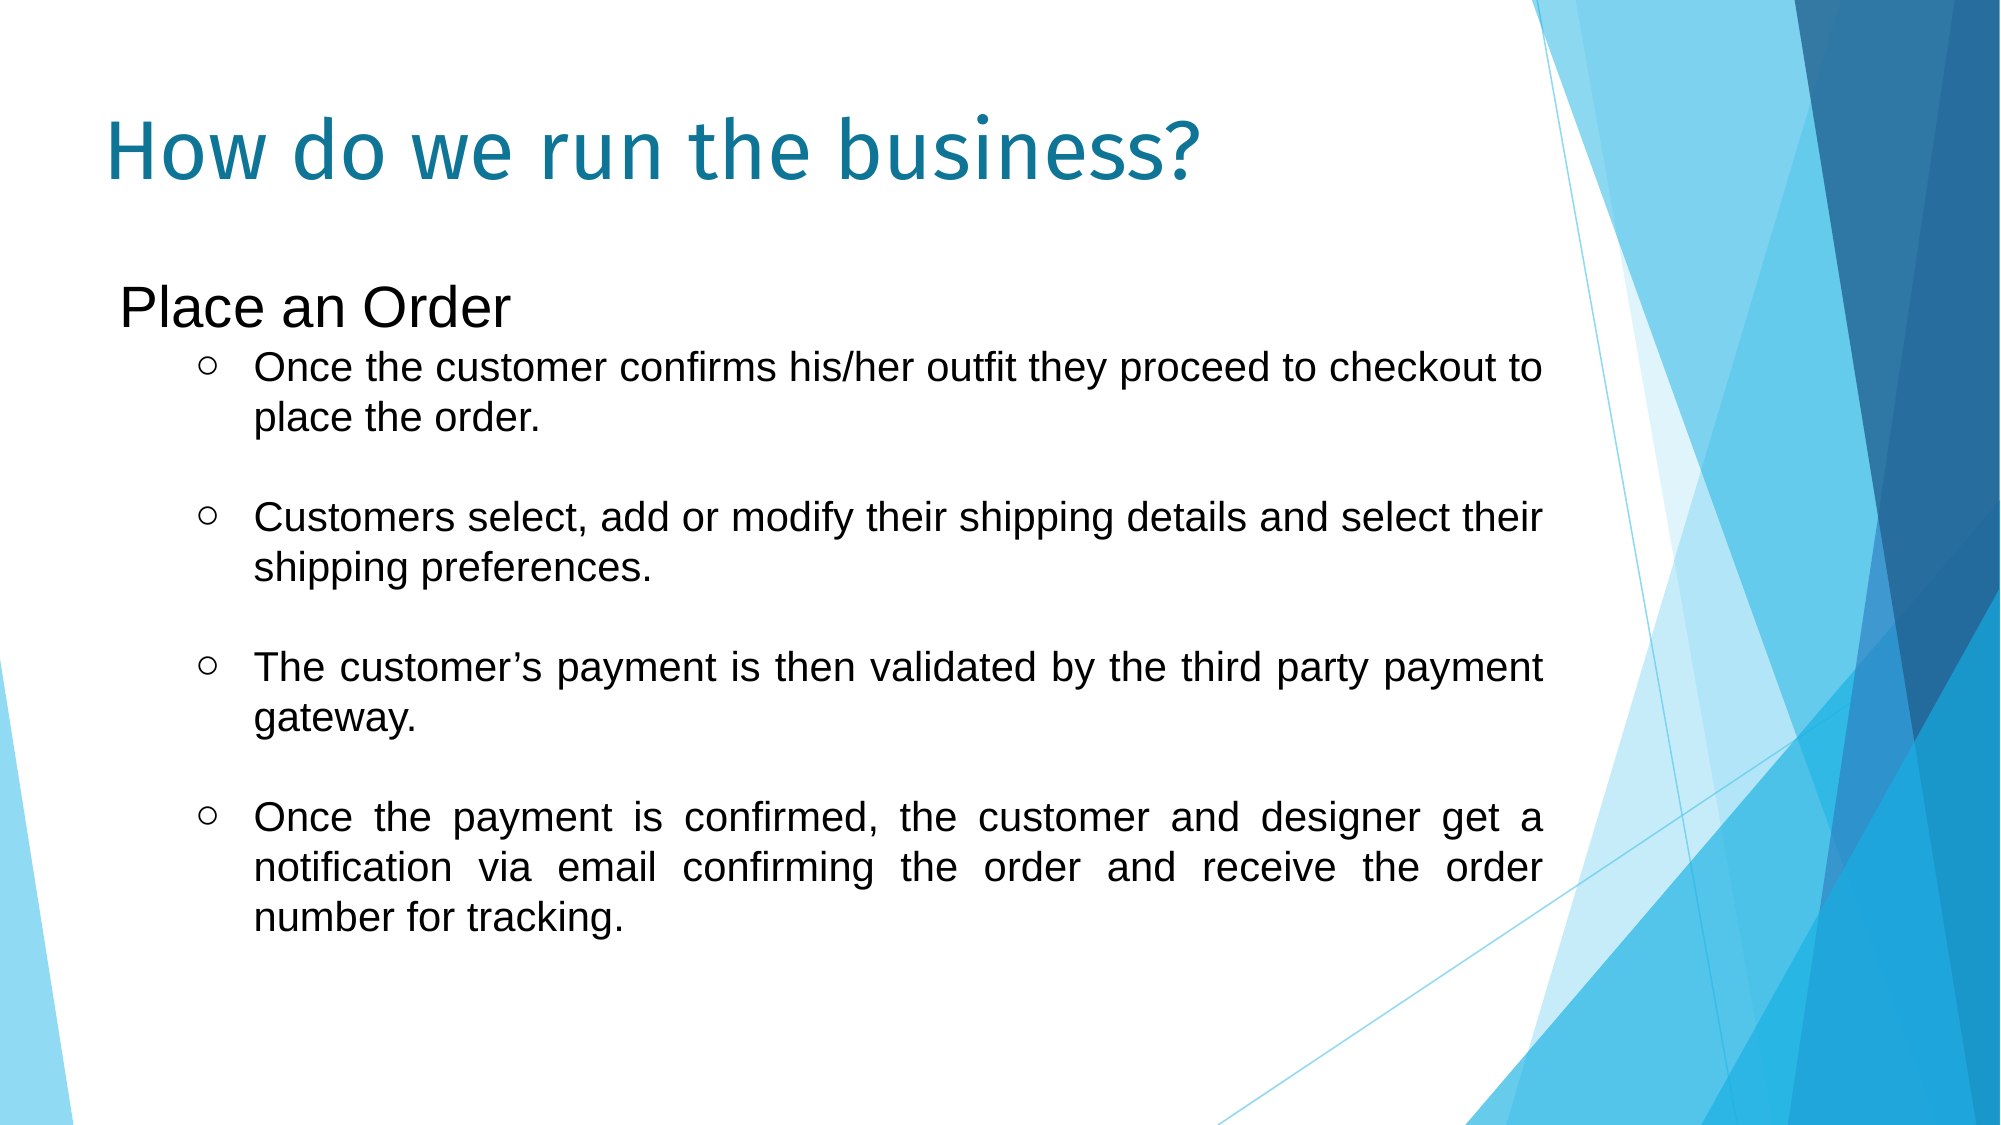

How do we run the business?
 Place an Order
Once the customer confirms his/her outfit they proceed to checkout to place the order.

Customers select, add or modify their shipping details and select their shipping preferences.

The customer’s payment is then validated by the third party payment gateway.

Once the payment is confirmed, the customer and designer get a notification via email confirming the order and receive the order number for tracking.